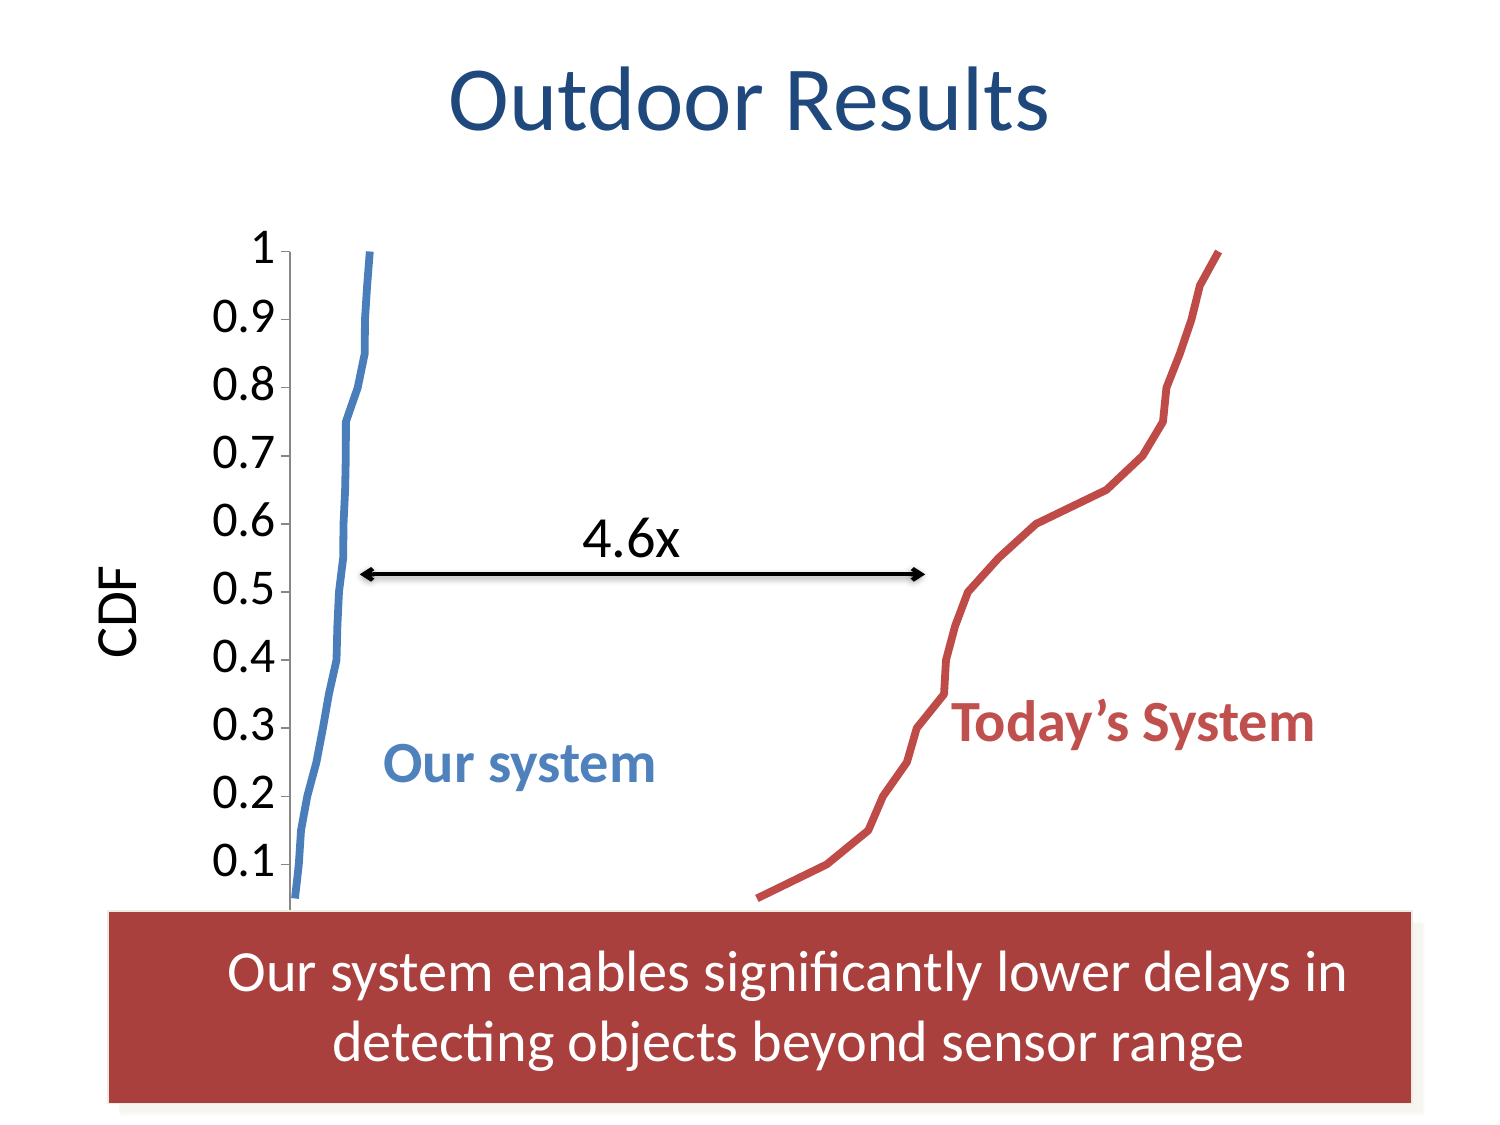

# Outdoor Results

### Chart

| Category |  |  |
|---|---|---|
4.6x
CDF
Today’s System
Our system
Our system enables significantly lower delays in detecting objects beyond sensor range
Delay in detecting pedestrian (s)